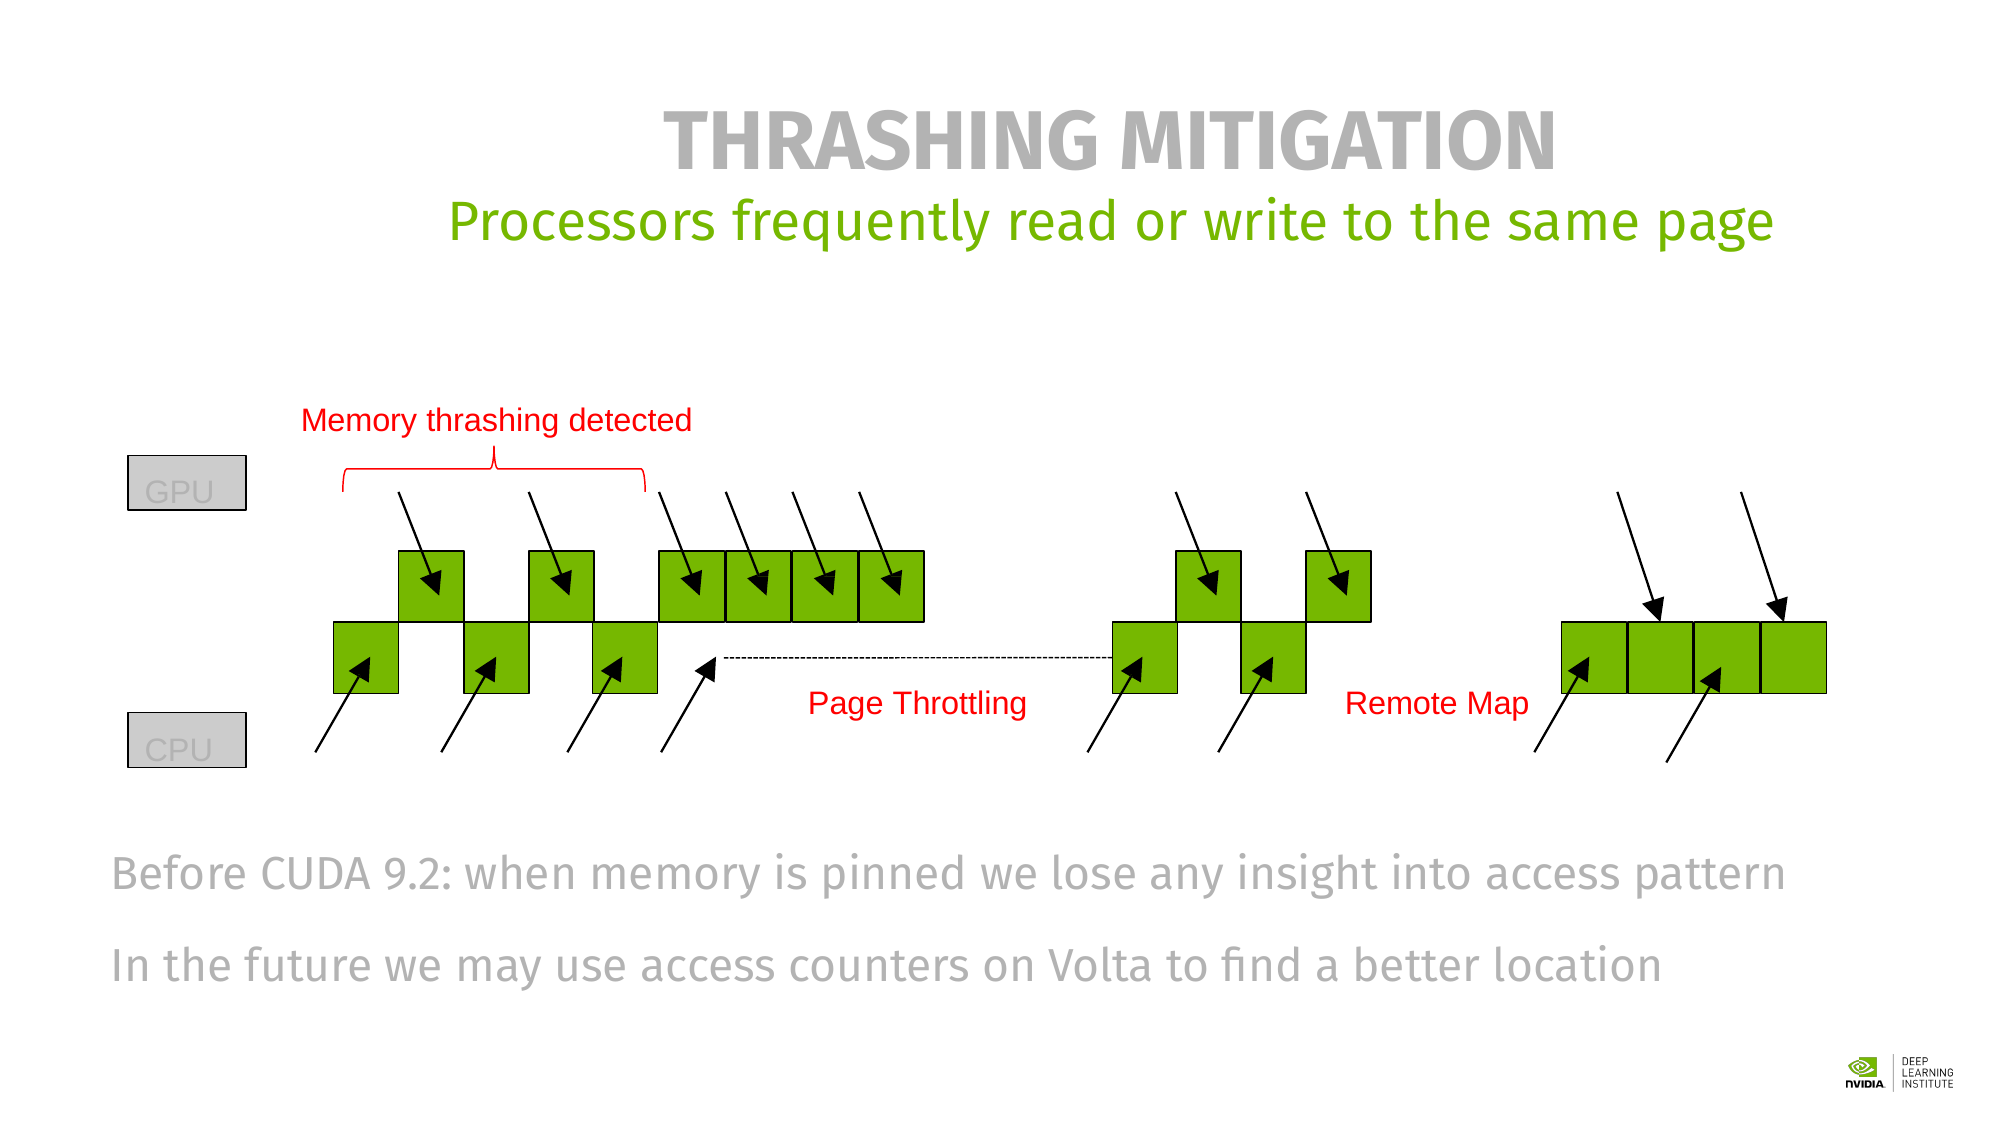

155
# THRASHING MITIGATION
Processors frequently read or write to the same page
Memory thrashing detected

GPU

Page Throttling
Remote Map
CPU
Before CUDA 9.2: when memory is pinned we lose any insight into access pattern
In the future we may use access counters on Volta to find a better location